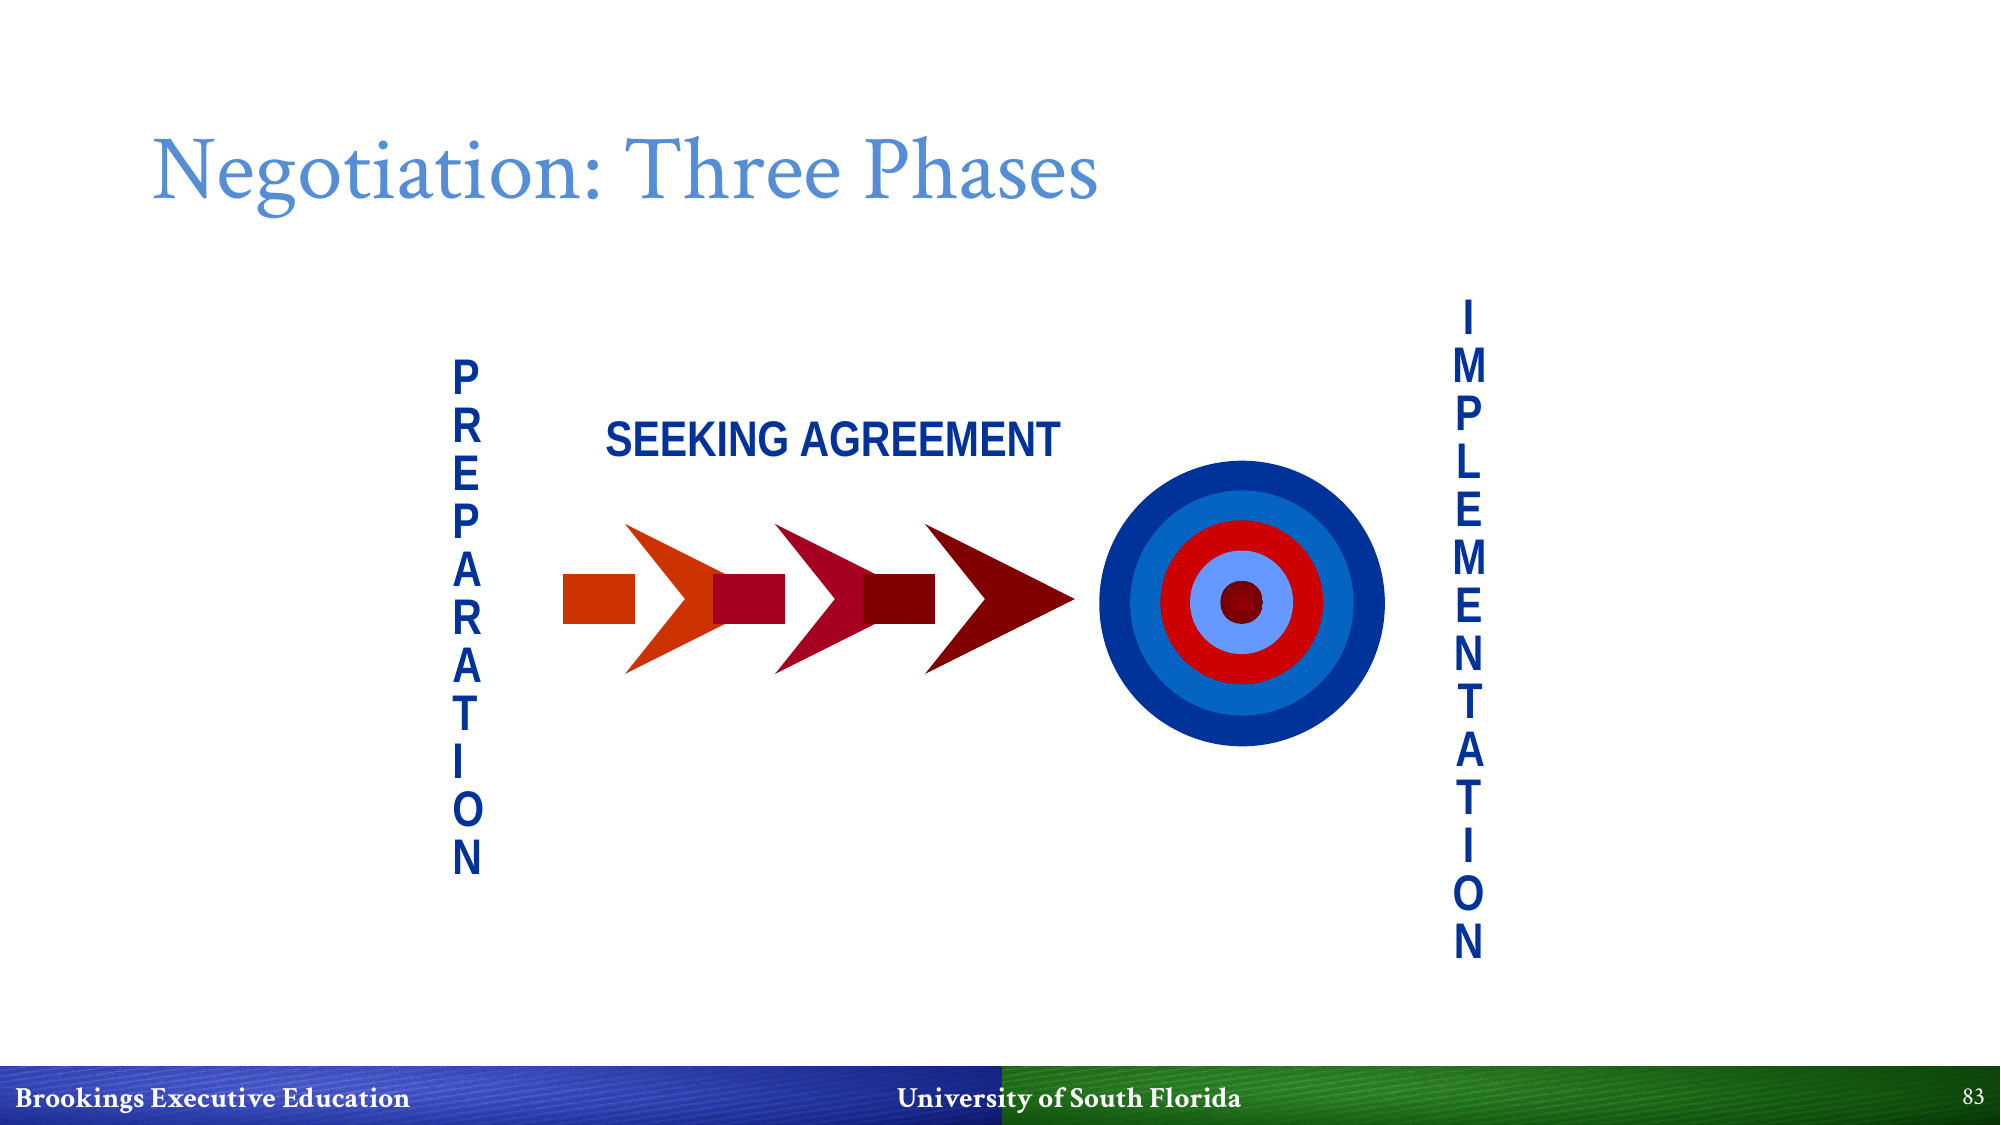

# Negotiation: Three Phases
IMPLEMENTATION

P
R
E
P
A
R
A
T
I
O
N
SEEKING AGREEMENT

83
Brookings Executive Education                              		                University of South Florida